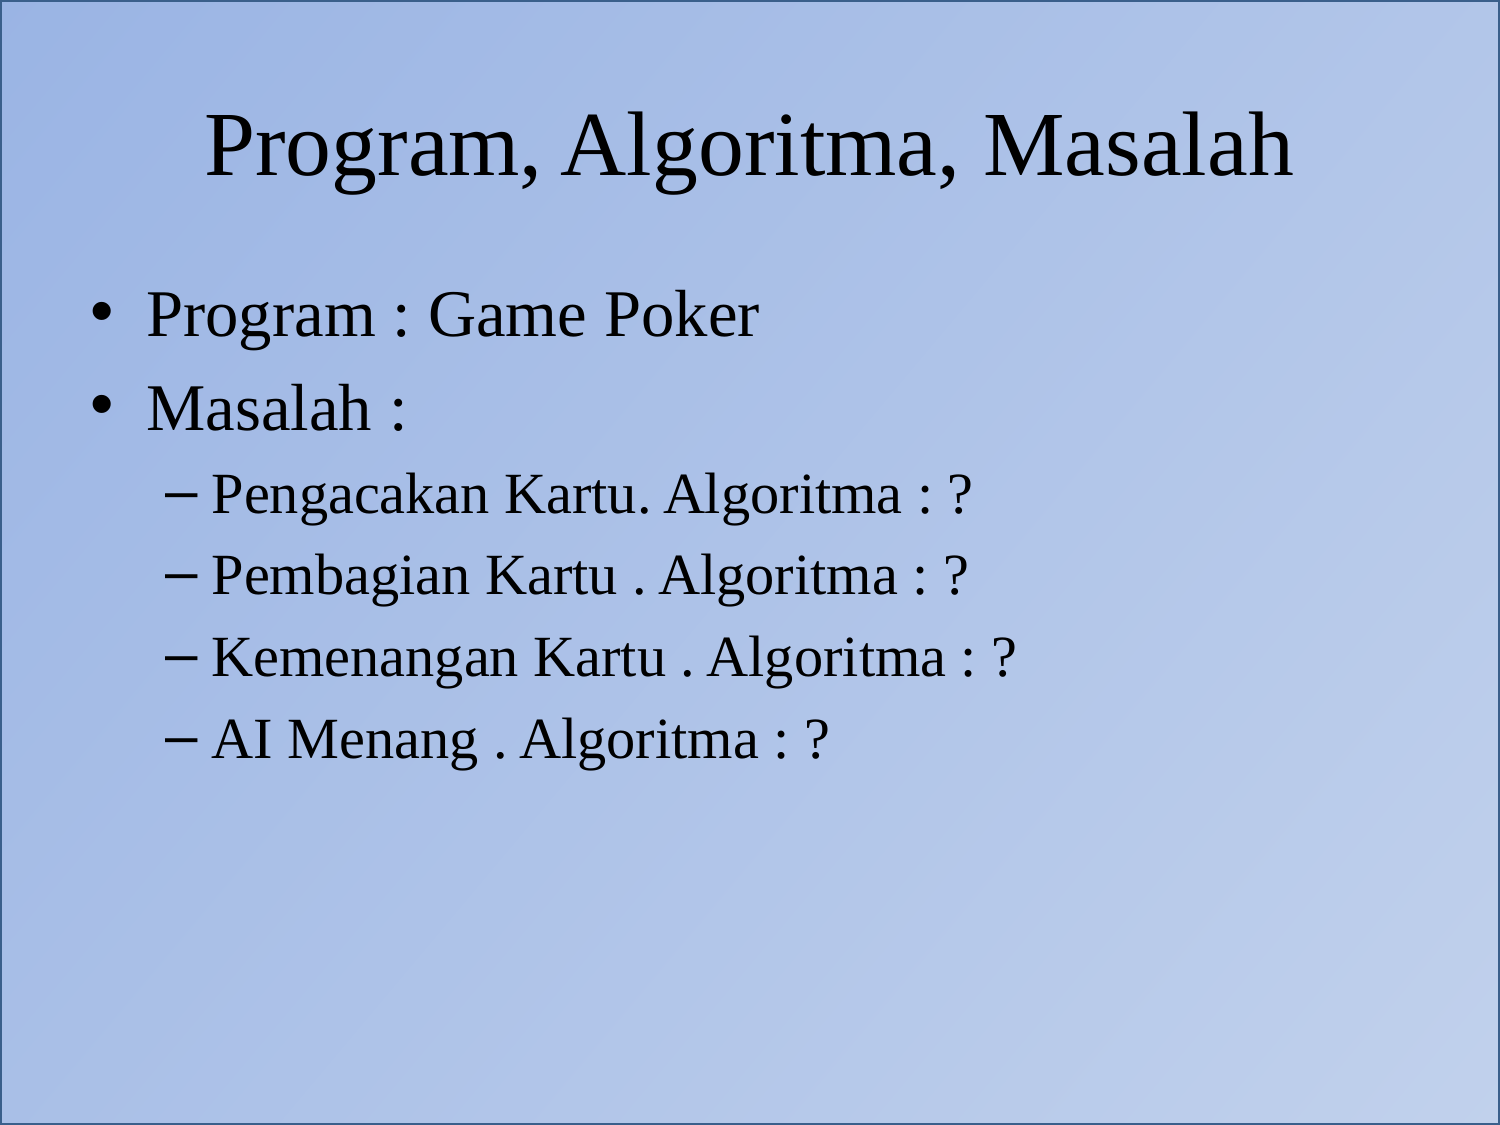

# Program, Algoritma, Masalah
Program : Game Poker
Masalah :
Pengacakan Kartu. Algoritma : ?
Pembagian Kartu . Algoritma : ?
Kemenangan Kartu . Algoritma : ?
AI Menang . Algoritma : ?